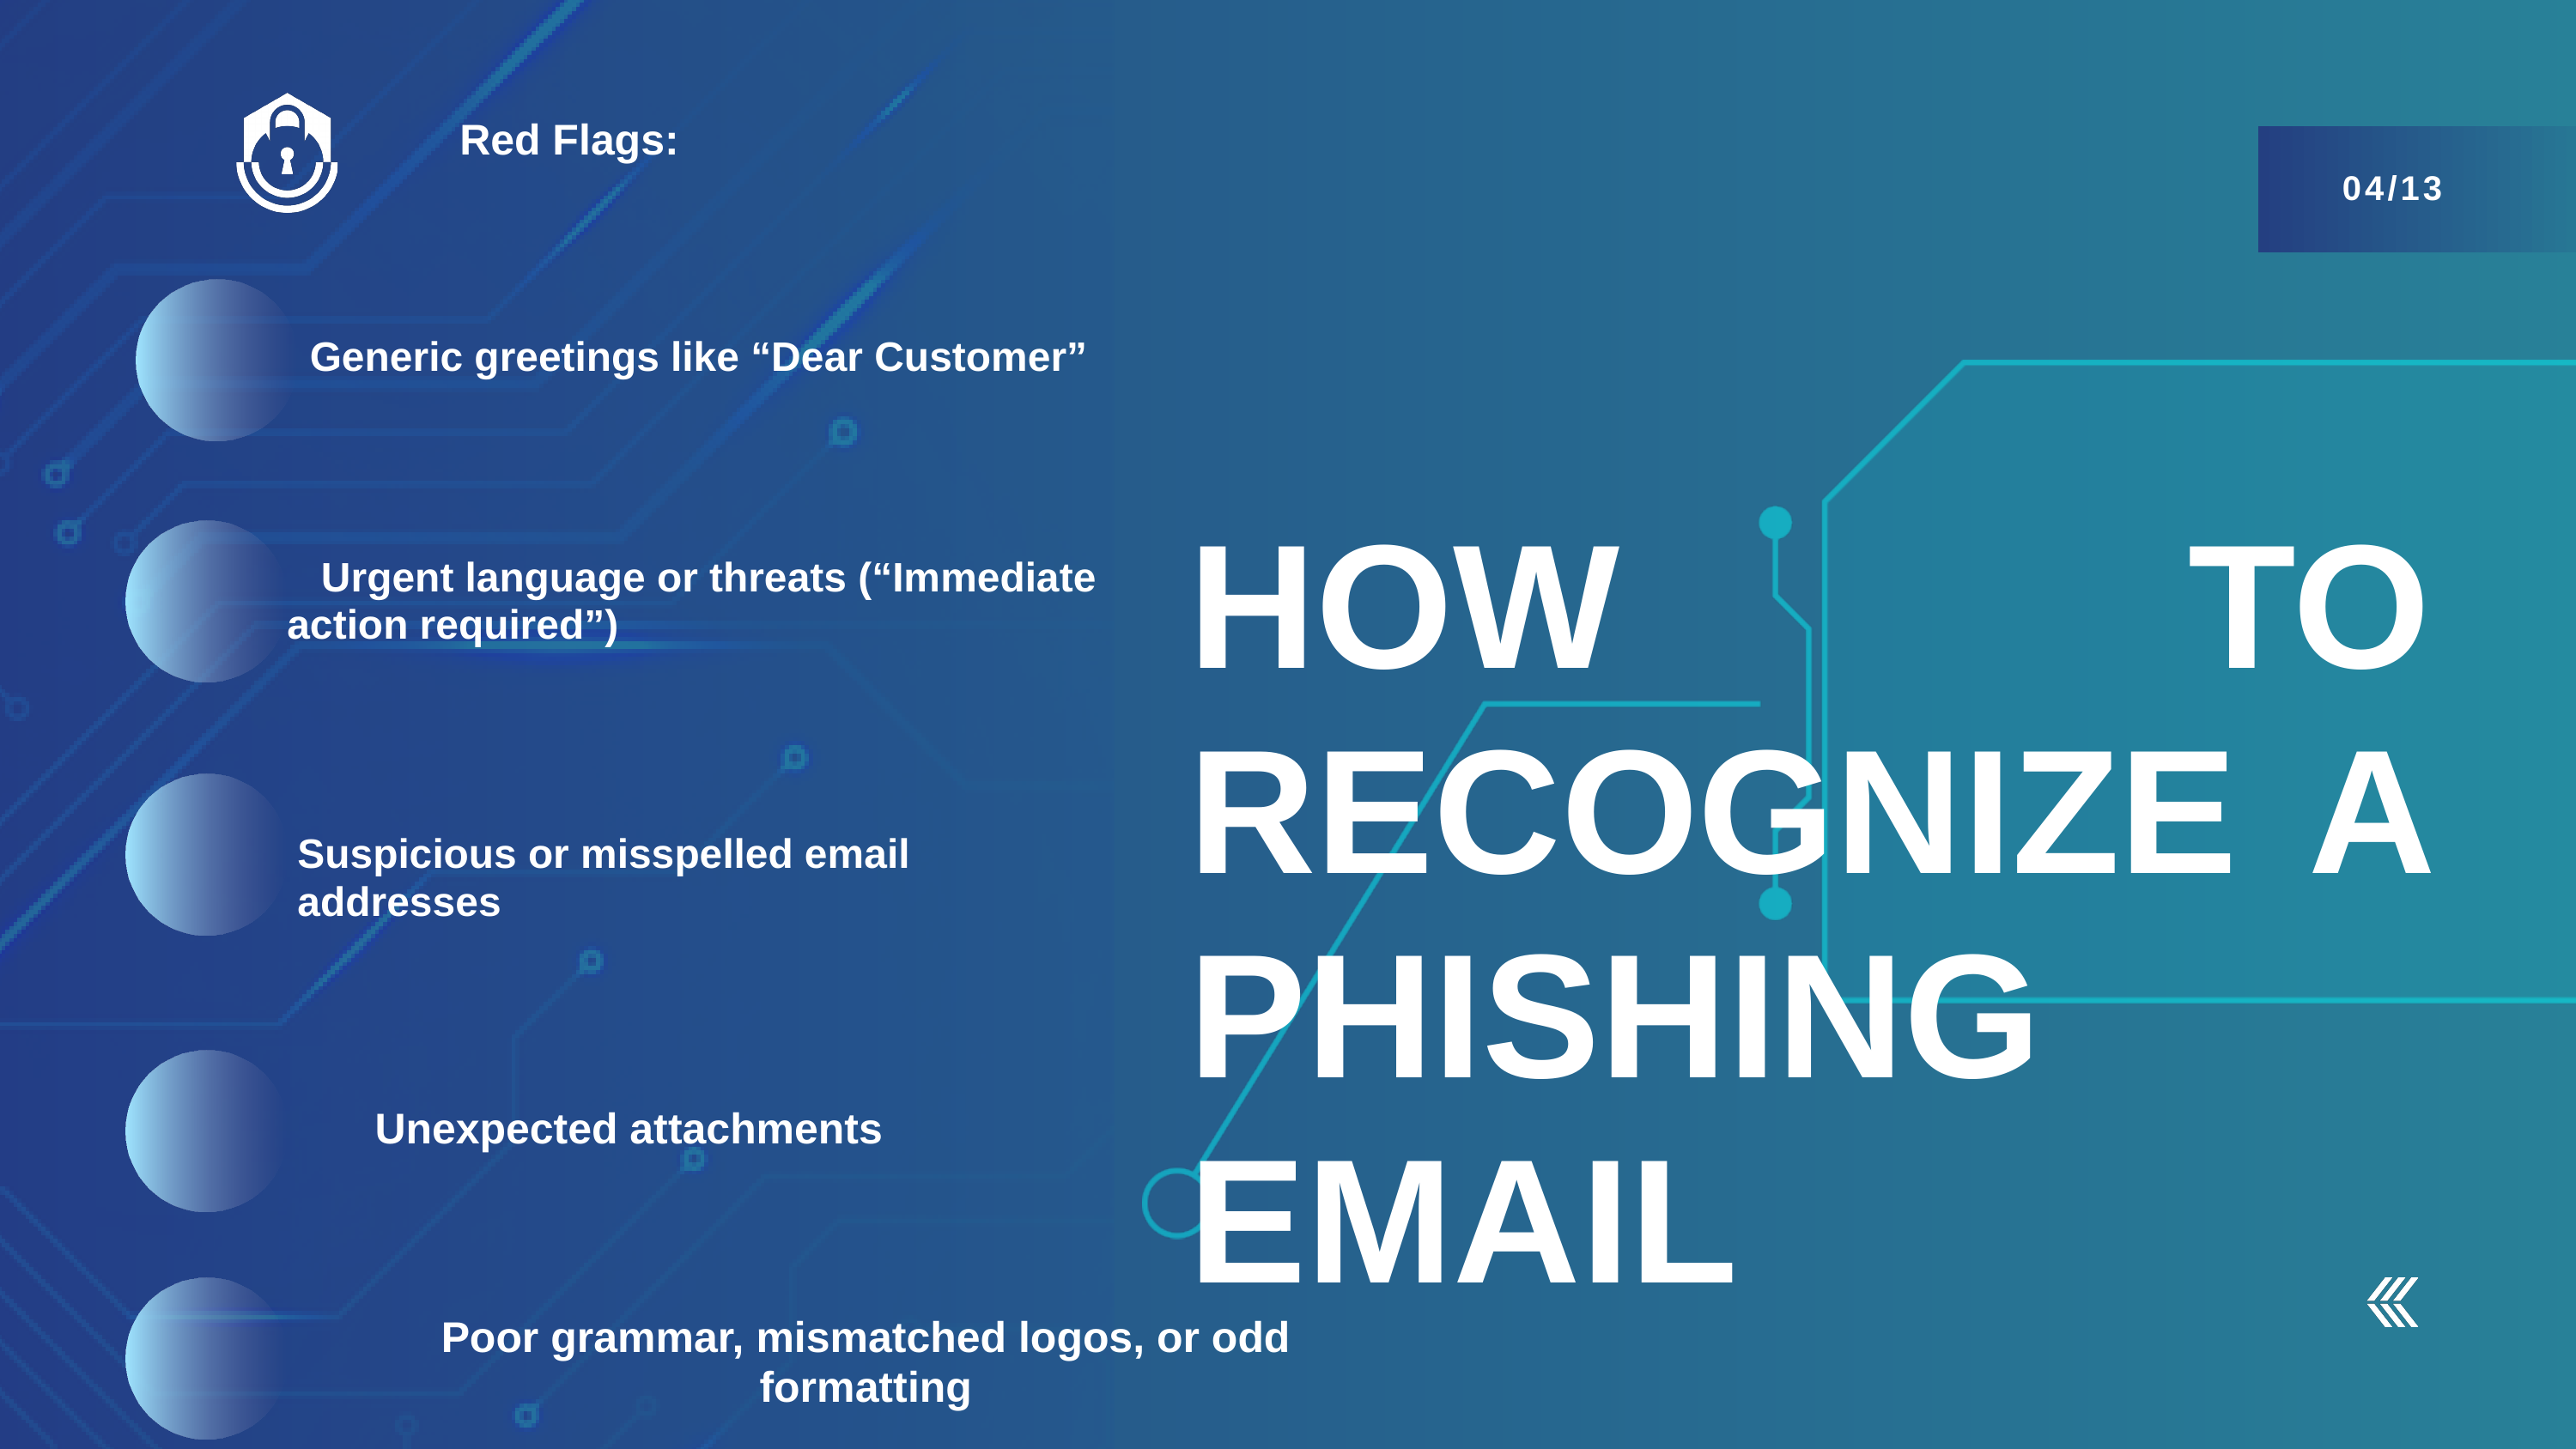

Red Flags:

04/13

  Generic greetings like “Dear Customer”

HOW TO RECOGNIZE A PHISHING EMAIL

   Urgent language or threats (“Immediate       action required”)

Suspicious or misspelled email addresses

Unexpected attachments

Poor grammar, mismatched logos, or odd formatting